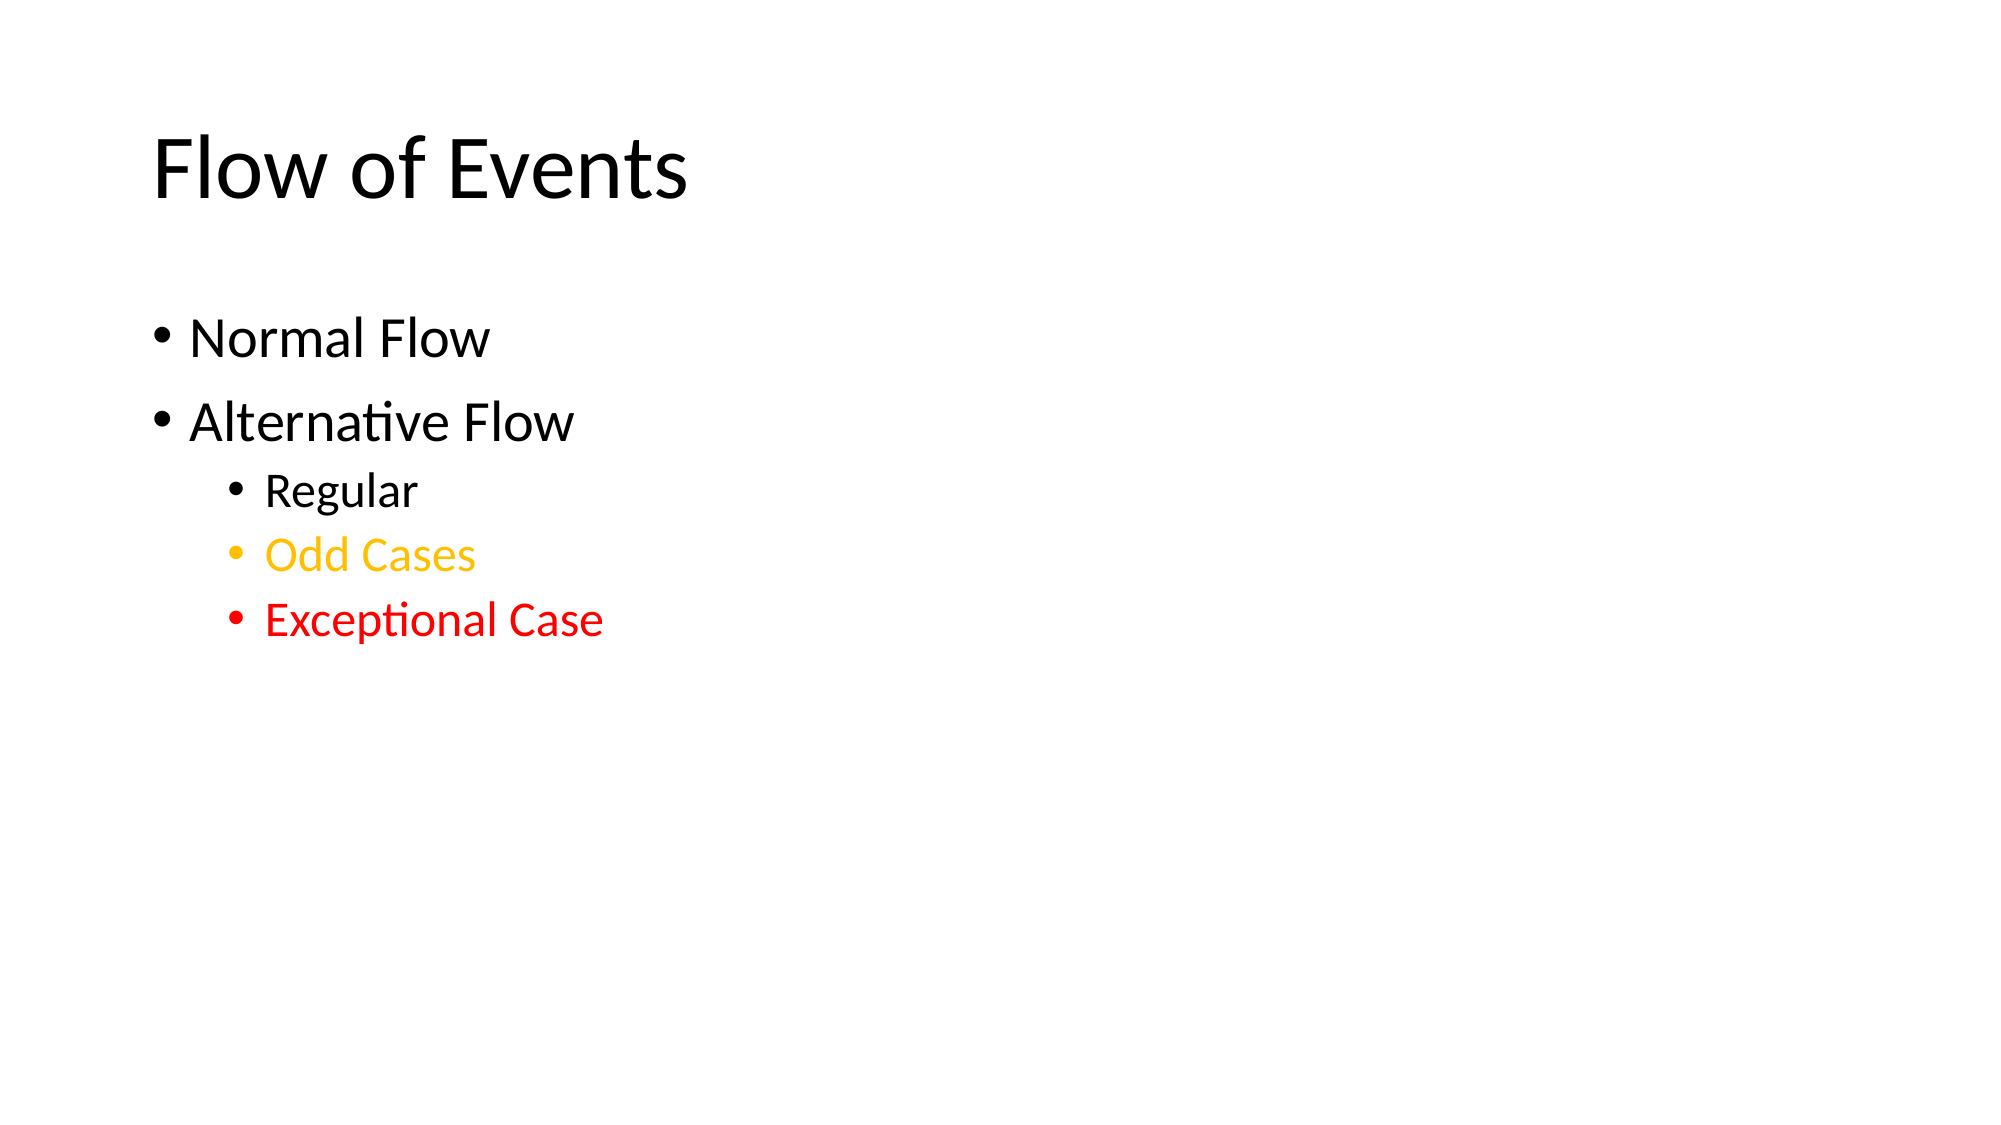

# Flow of Events
Normal Flow
Alternative Flow
Regular
Odd Cases
Exceptional Case